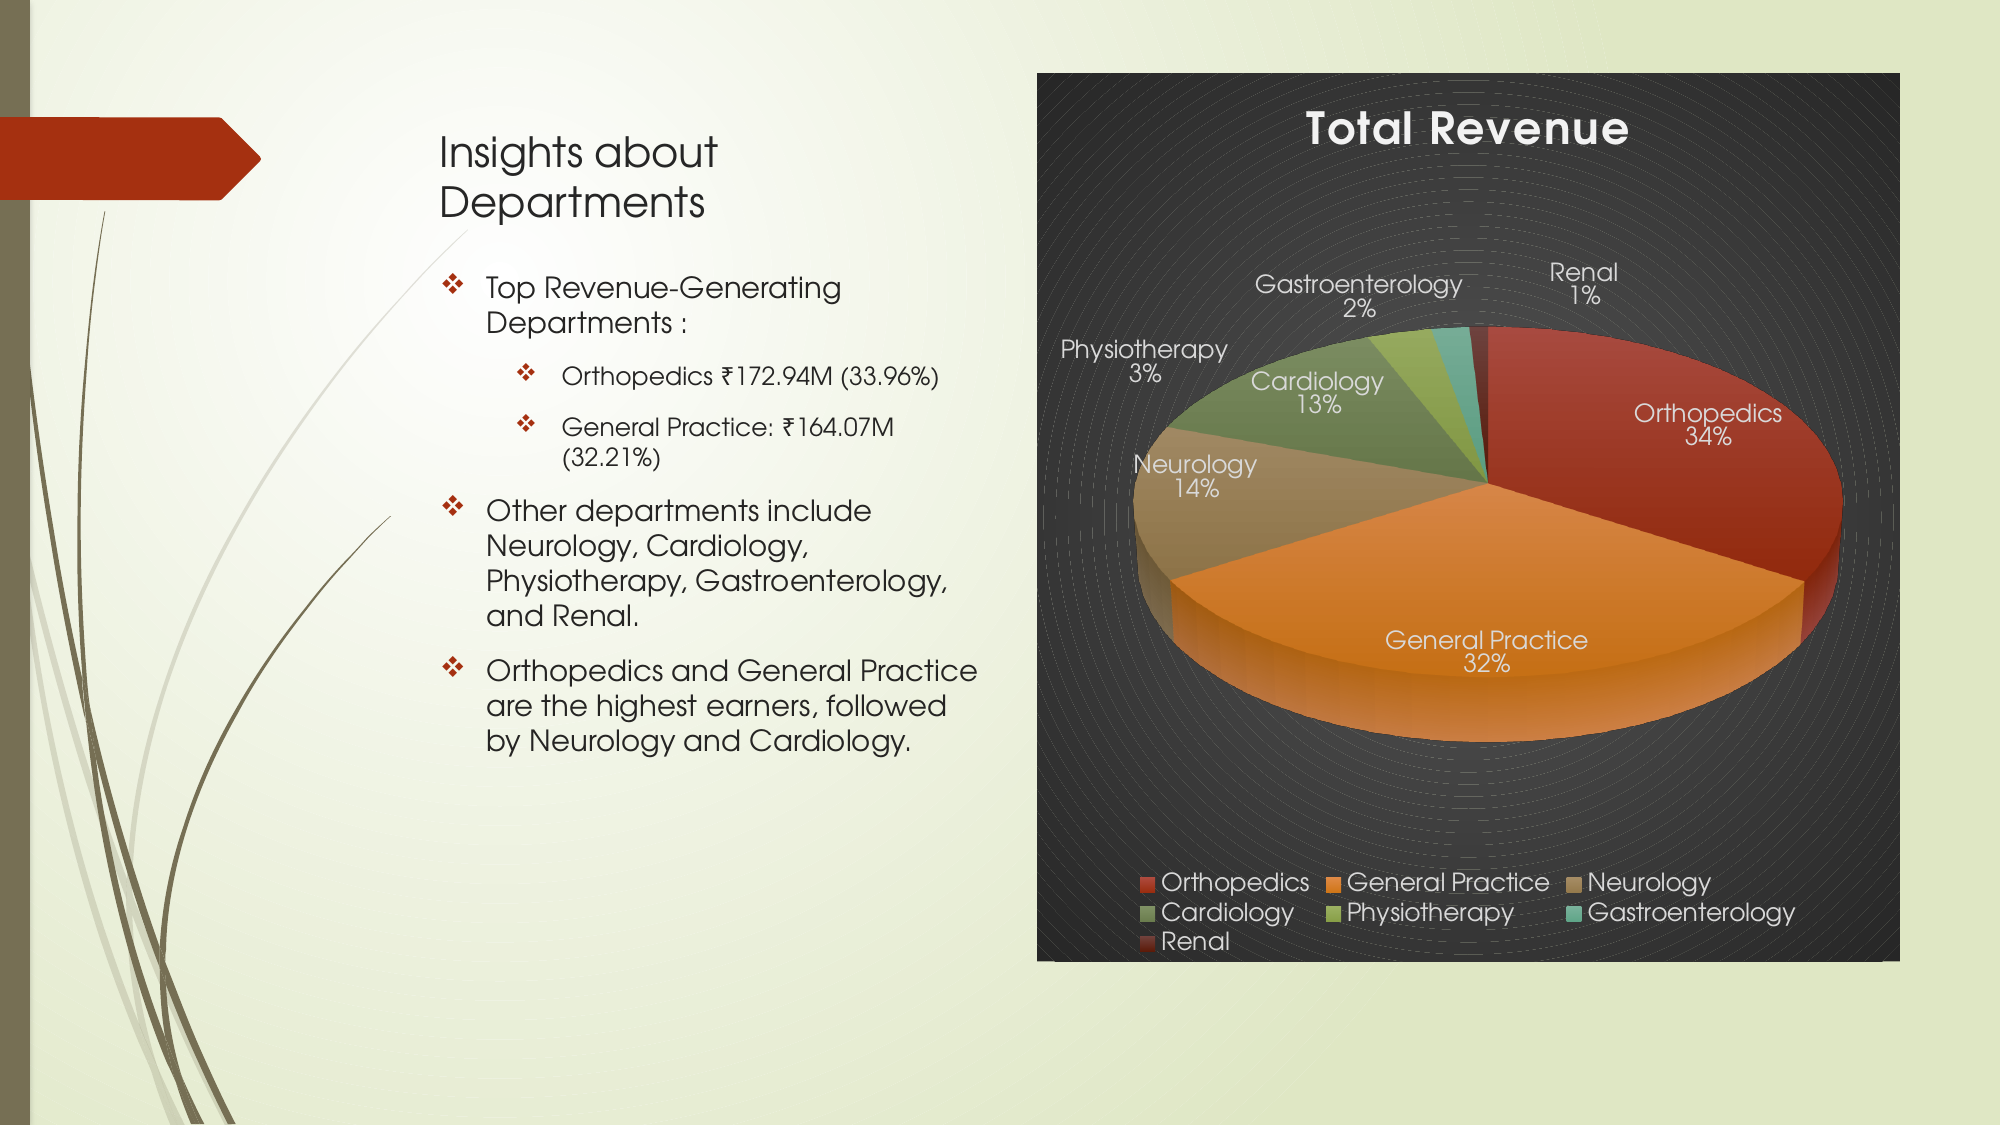

# Insights about Departments

[unsupported chart]

Top Revenue-Generating Departments :
Orthopedics ₹172.94M (33.96%)
General Practice: ₹164.07M (32.21%)
Other departments include Neurology, Cardiology, Physiotherapy, Gastroenterology, and Renal.
Orthopedics and General Practice are the highest earners, followed by Neurology and Cardiology.